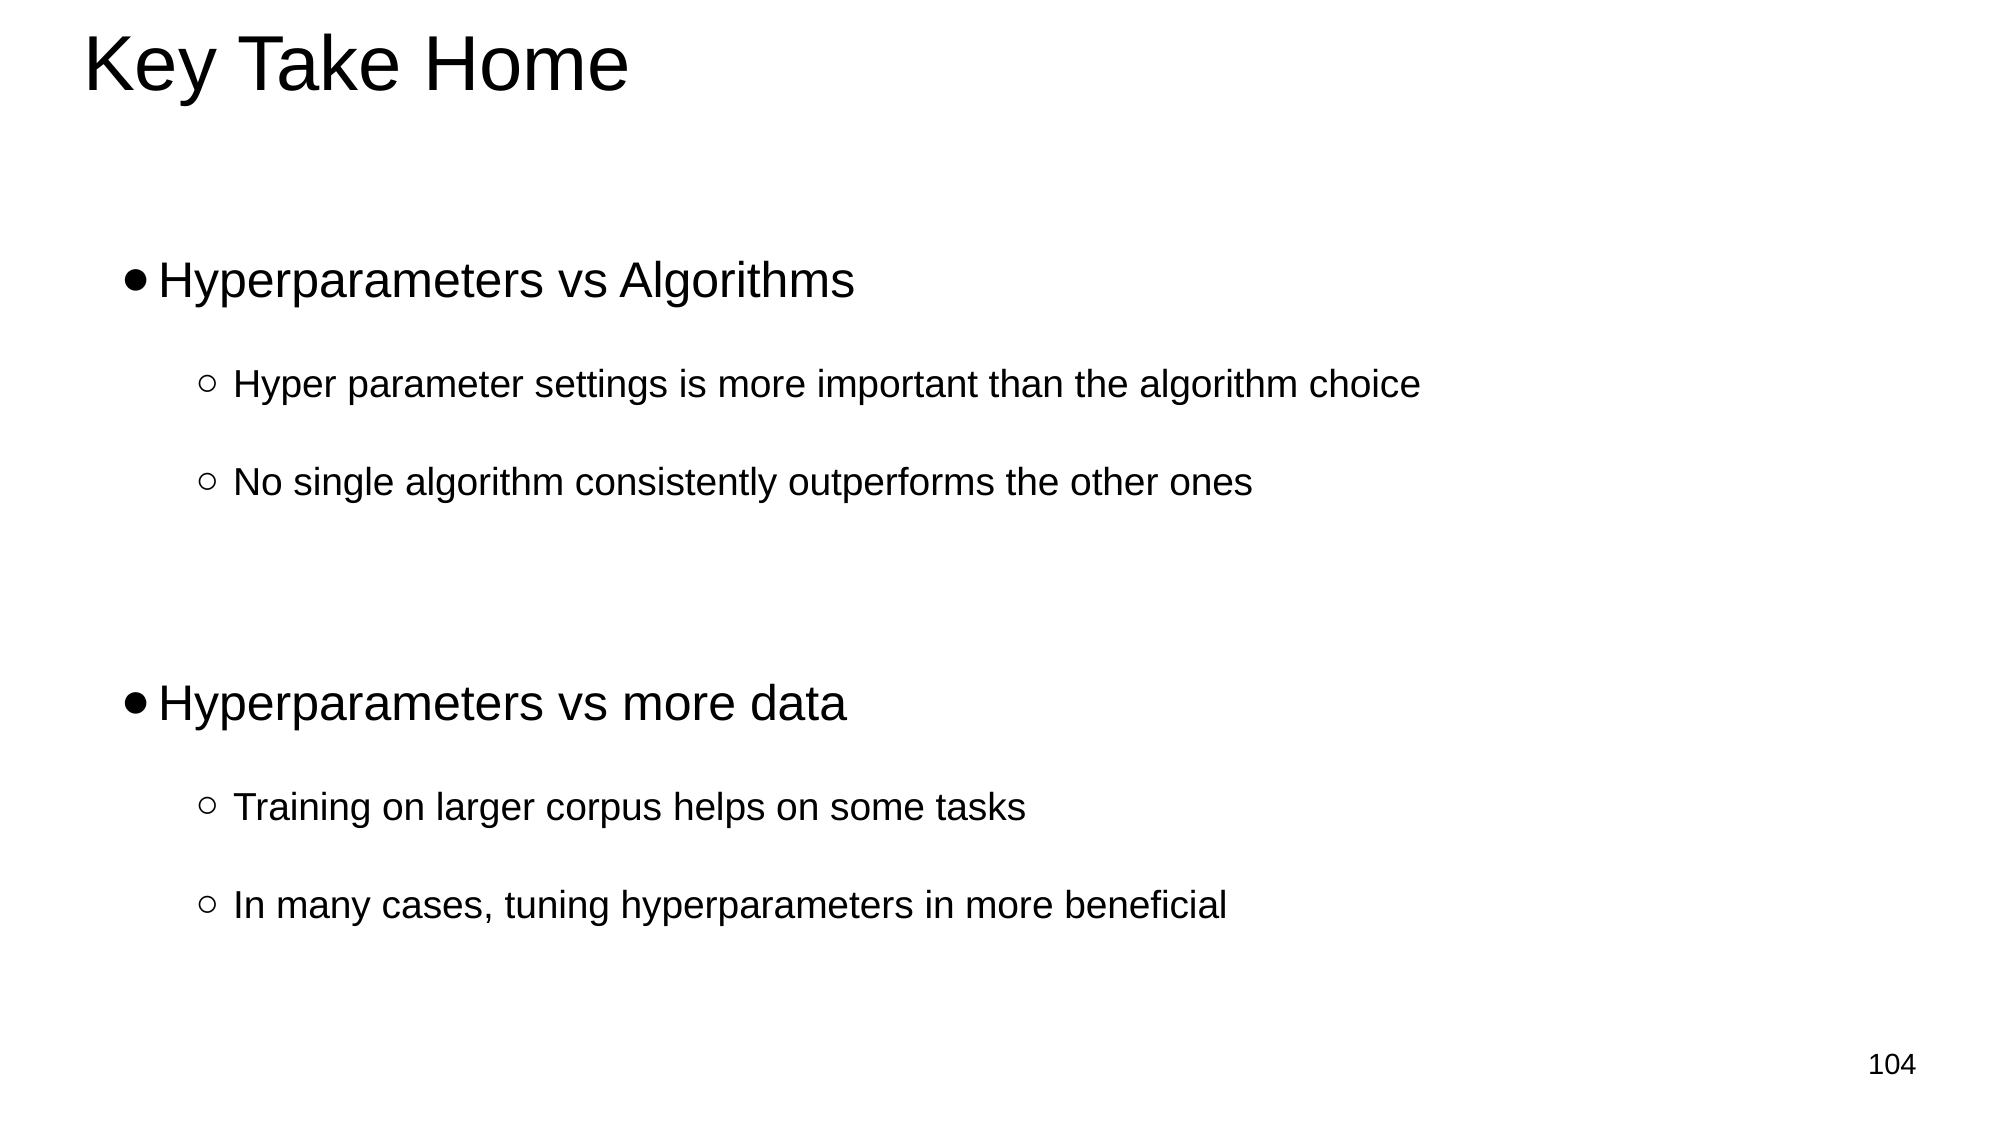

# Key Take Home

Hyperparameters vs Algorithms
Hyper parameter settings is more important than the algorithm choice
No single algorithm consistently outperforms the other ones

Hyperparameters vs more data
Training on larger corpus helps on some tasks
In many cases, tuning hyperparameters in more beneficial
104